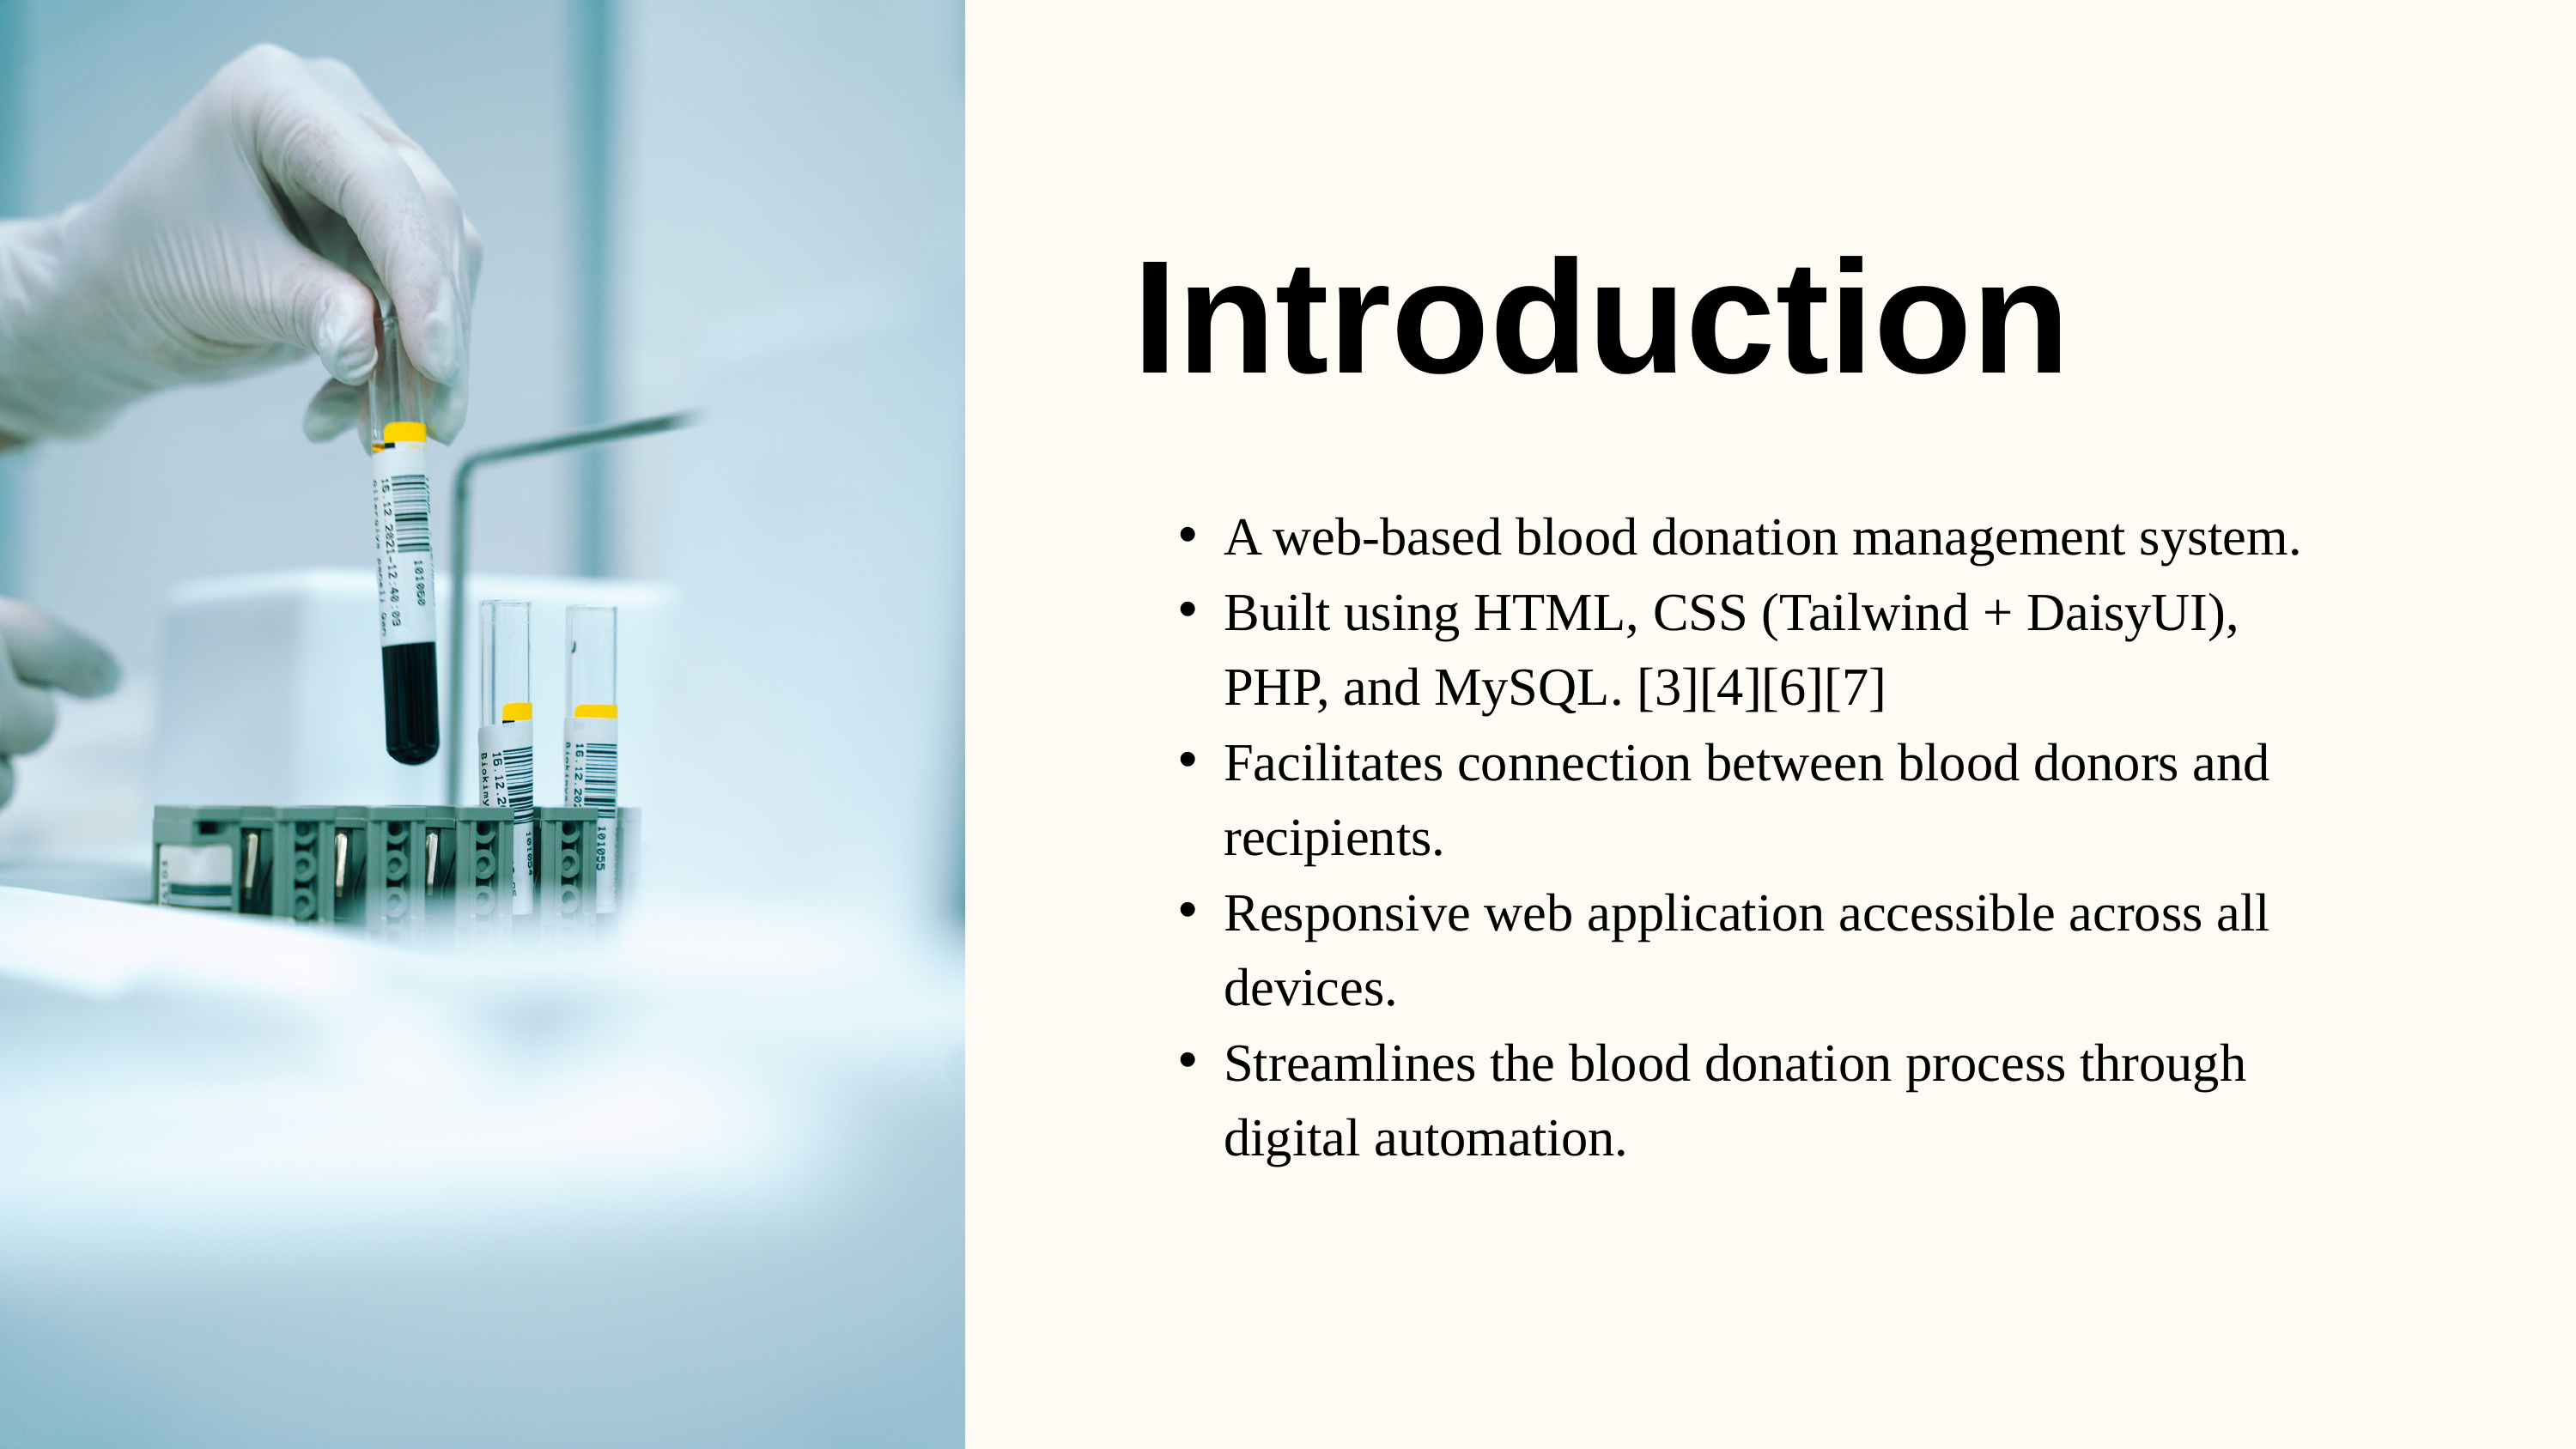

Introduction
A web-based blood donation management system.
Built using HTML, CSS (Tailwind + DaisyUI), PHP, and MySQL. [3][4][6][7]
Facilitates connection between blood donors and recipients.
Responsive web application accessible across all devices.
Streamlines the blood donation process through digital automation.